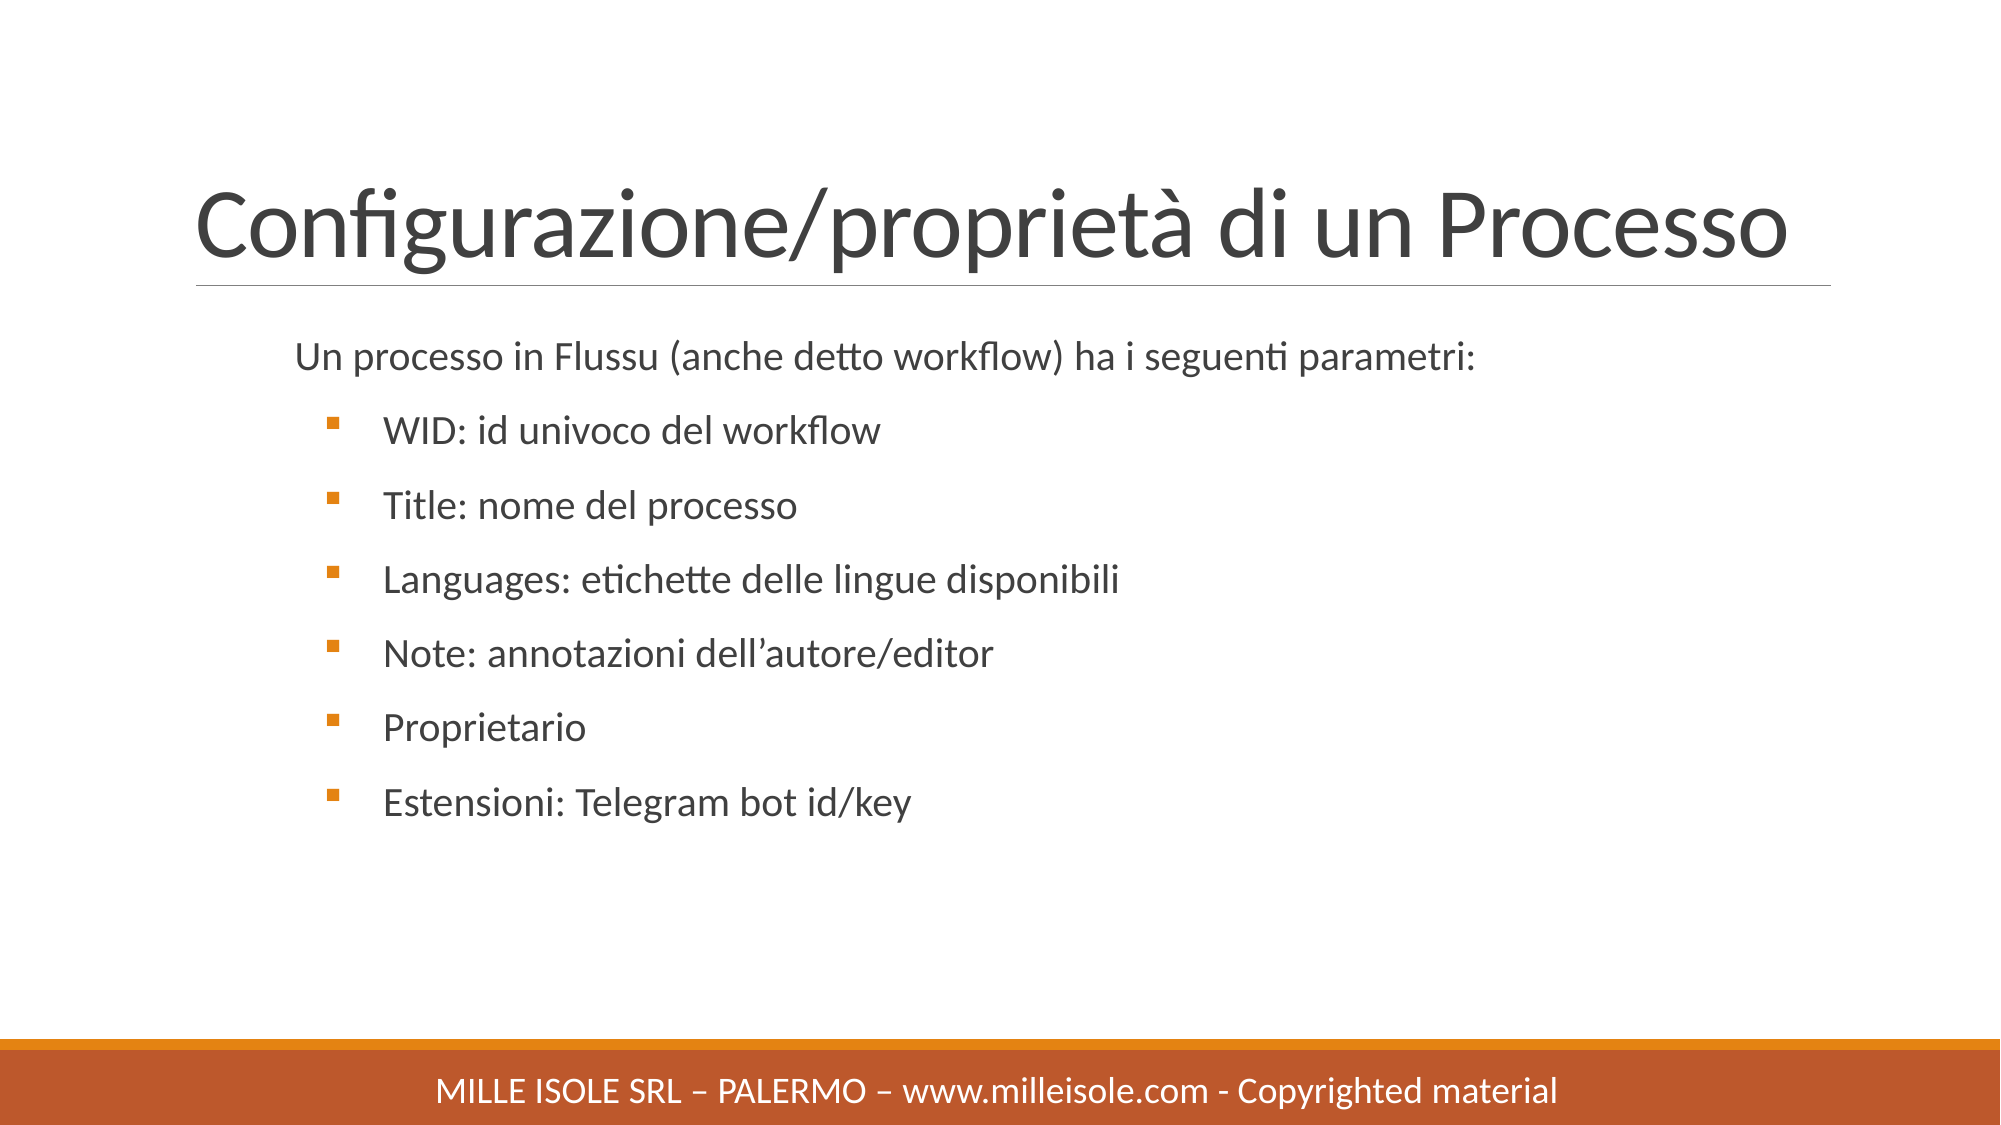

# Configurazione/proprietà di un Processo
Un processo in Flussu (anche detto workflow) ha i seguenti parametri:
WID: id univoco del workflow
Title: nome del processo
Languages: etichette delle lingue disponibili
Note: annotazioni dell’autore/editor
Proprietario
Estensioni: Telegram bot id/key